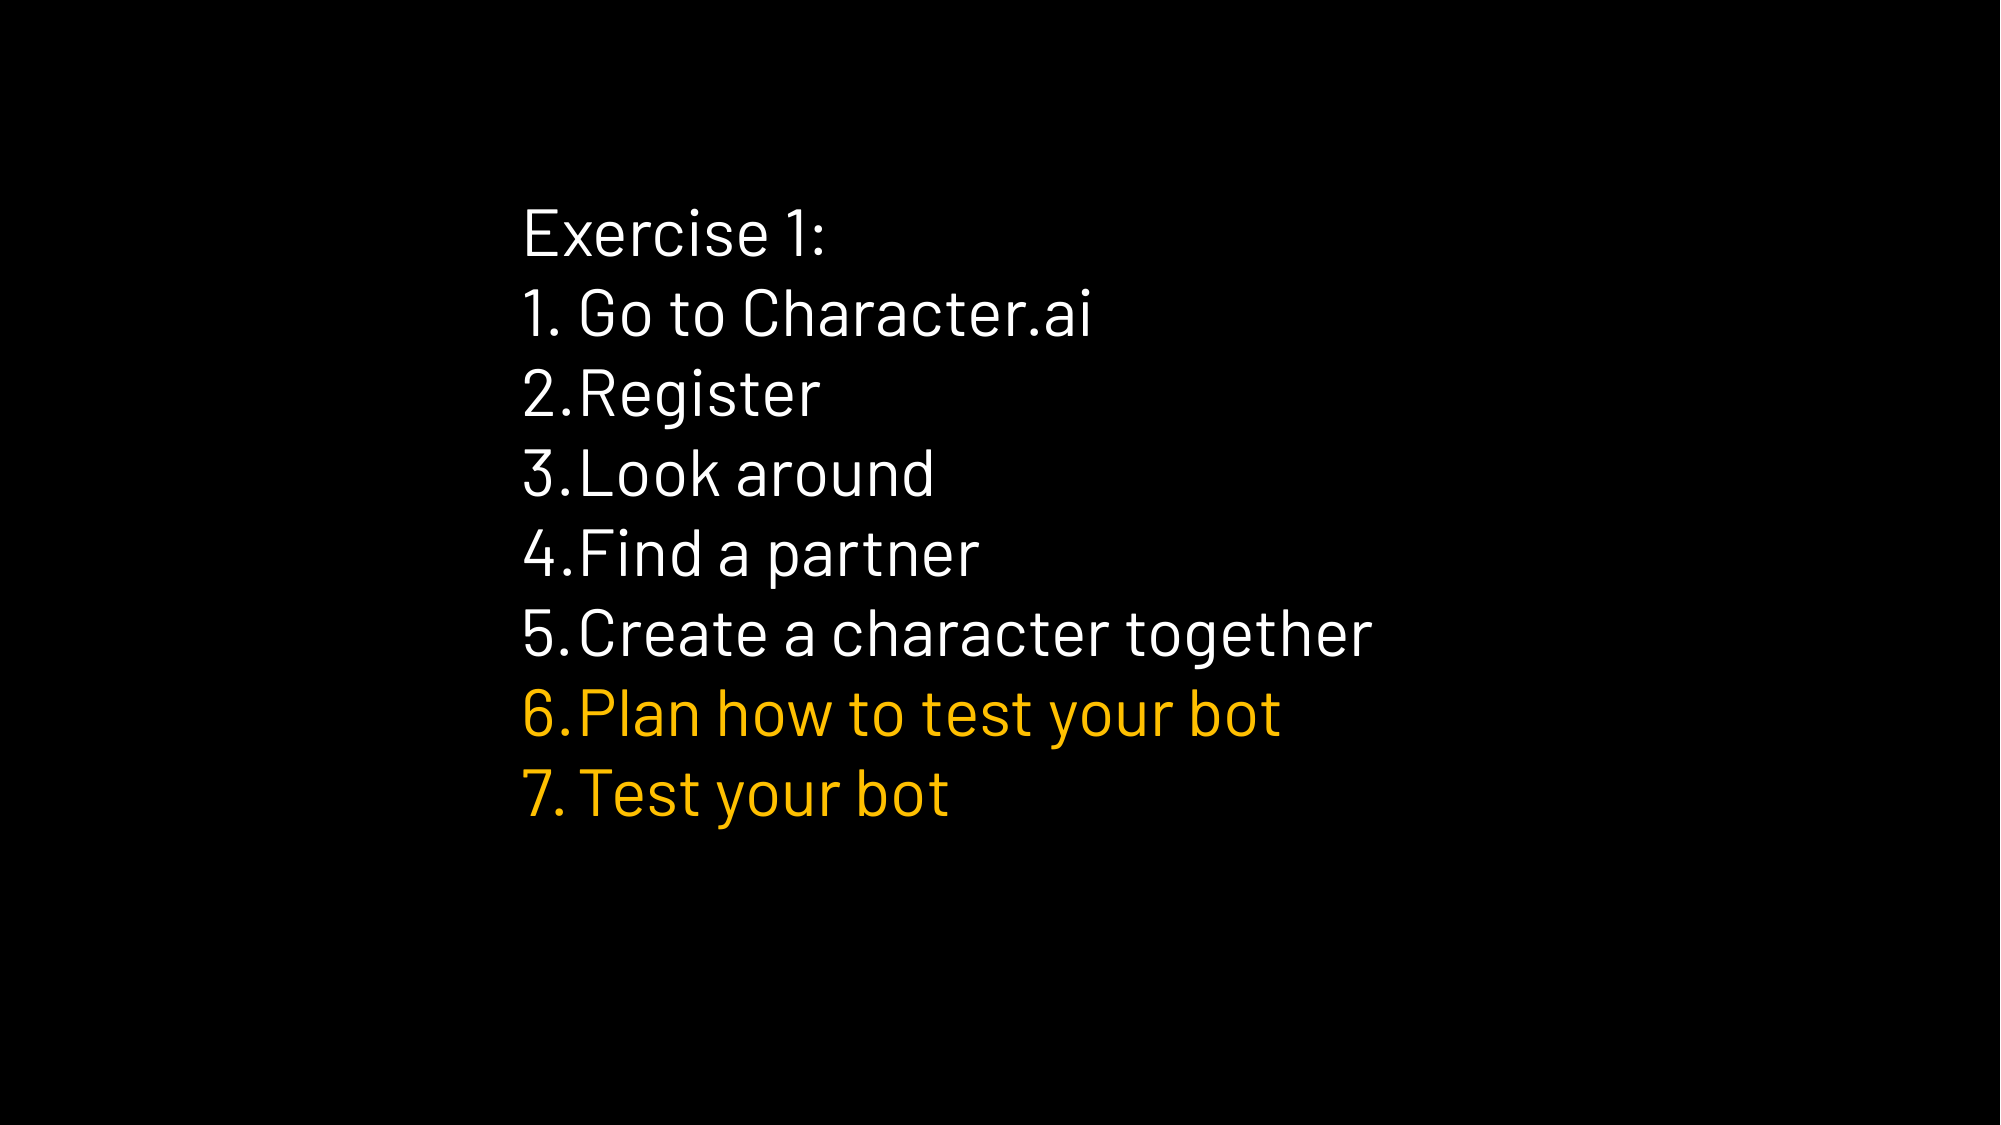

Exercise 1:
Go to Character.ai
Register
Look around
Find a partner
Create a character together
Plan how to test your bot
Test your bot